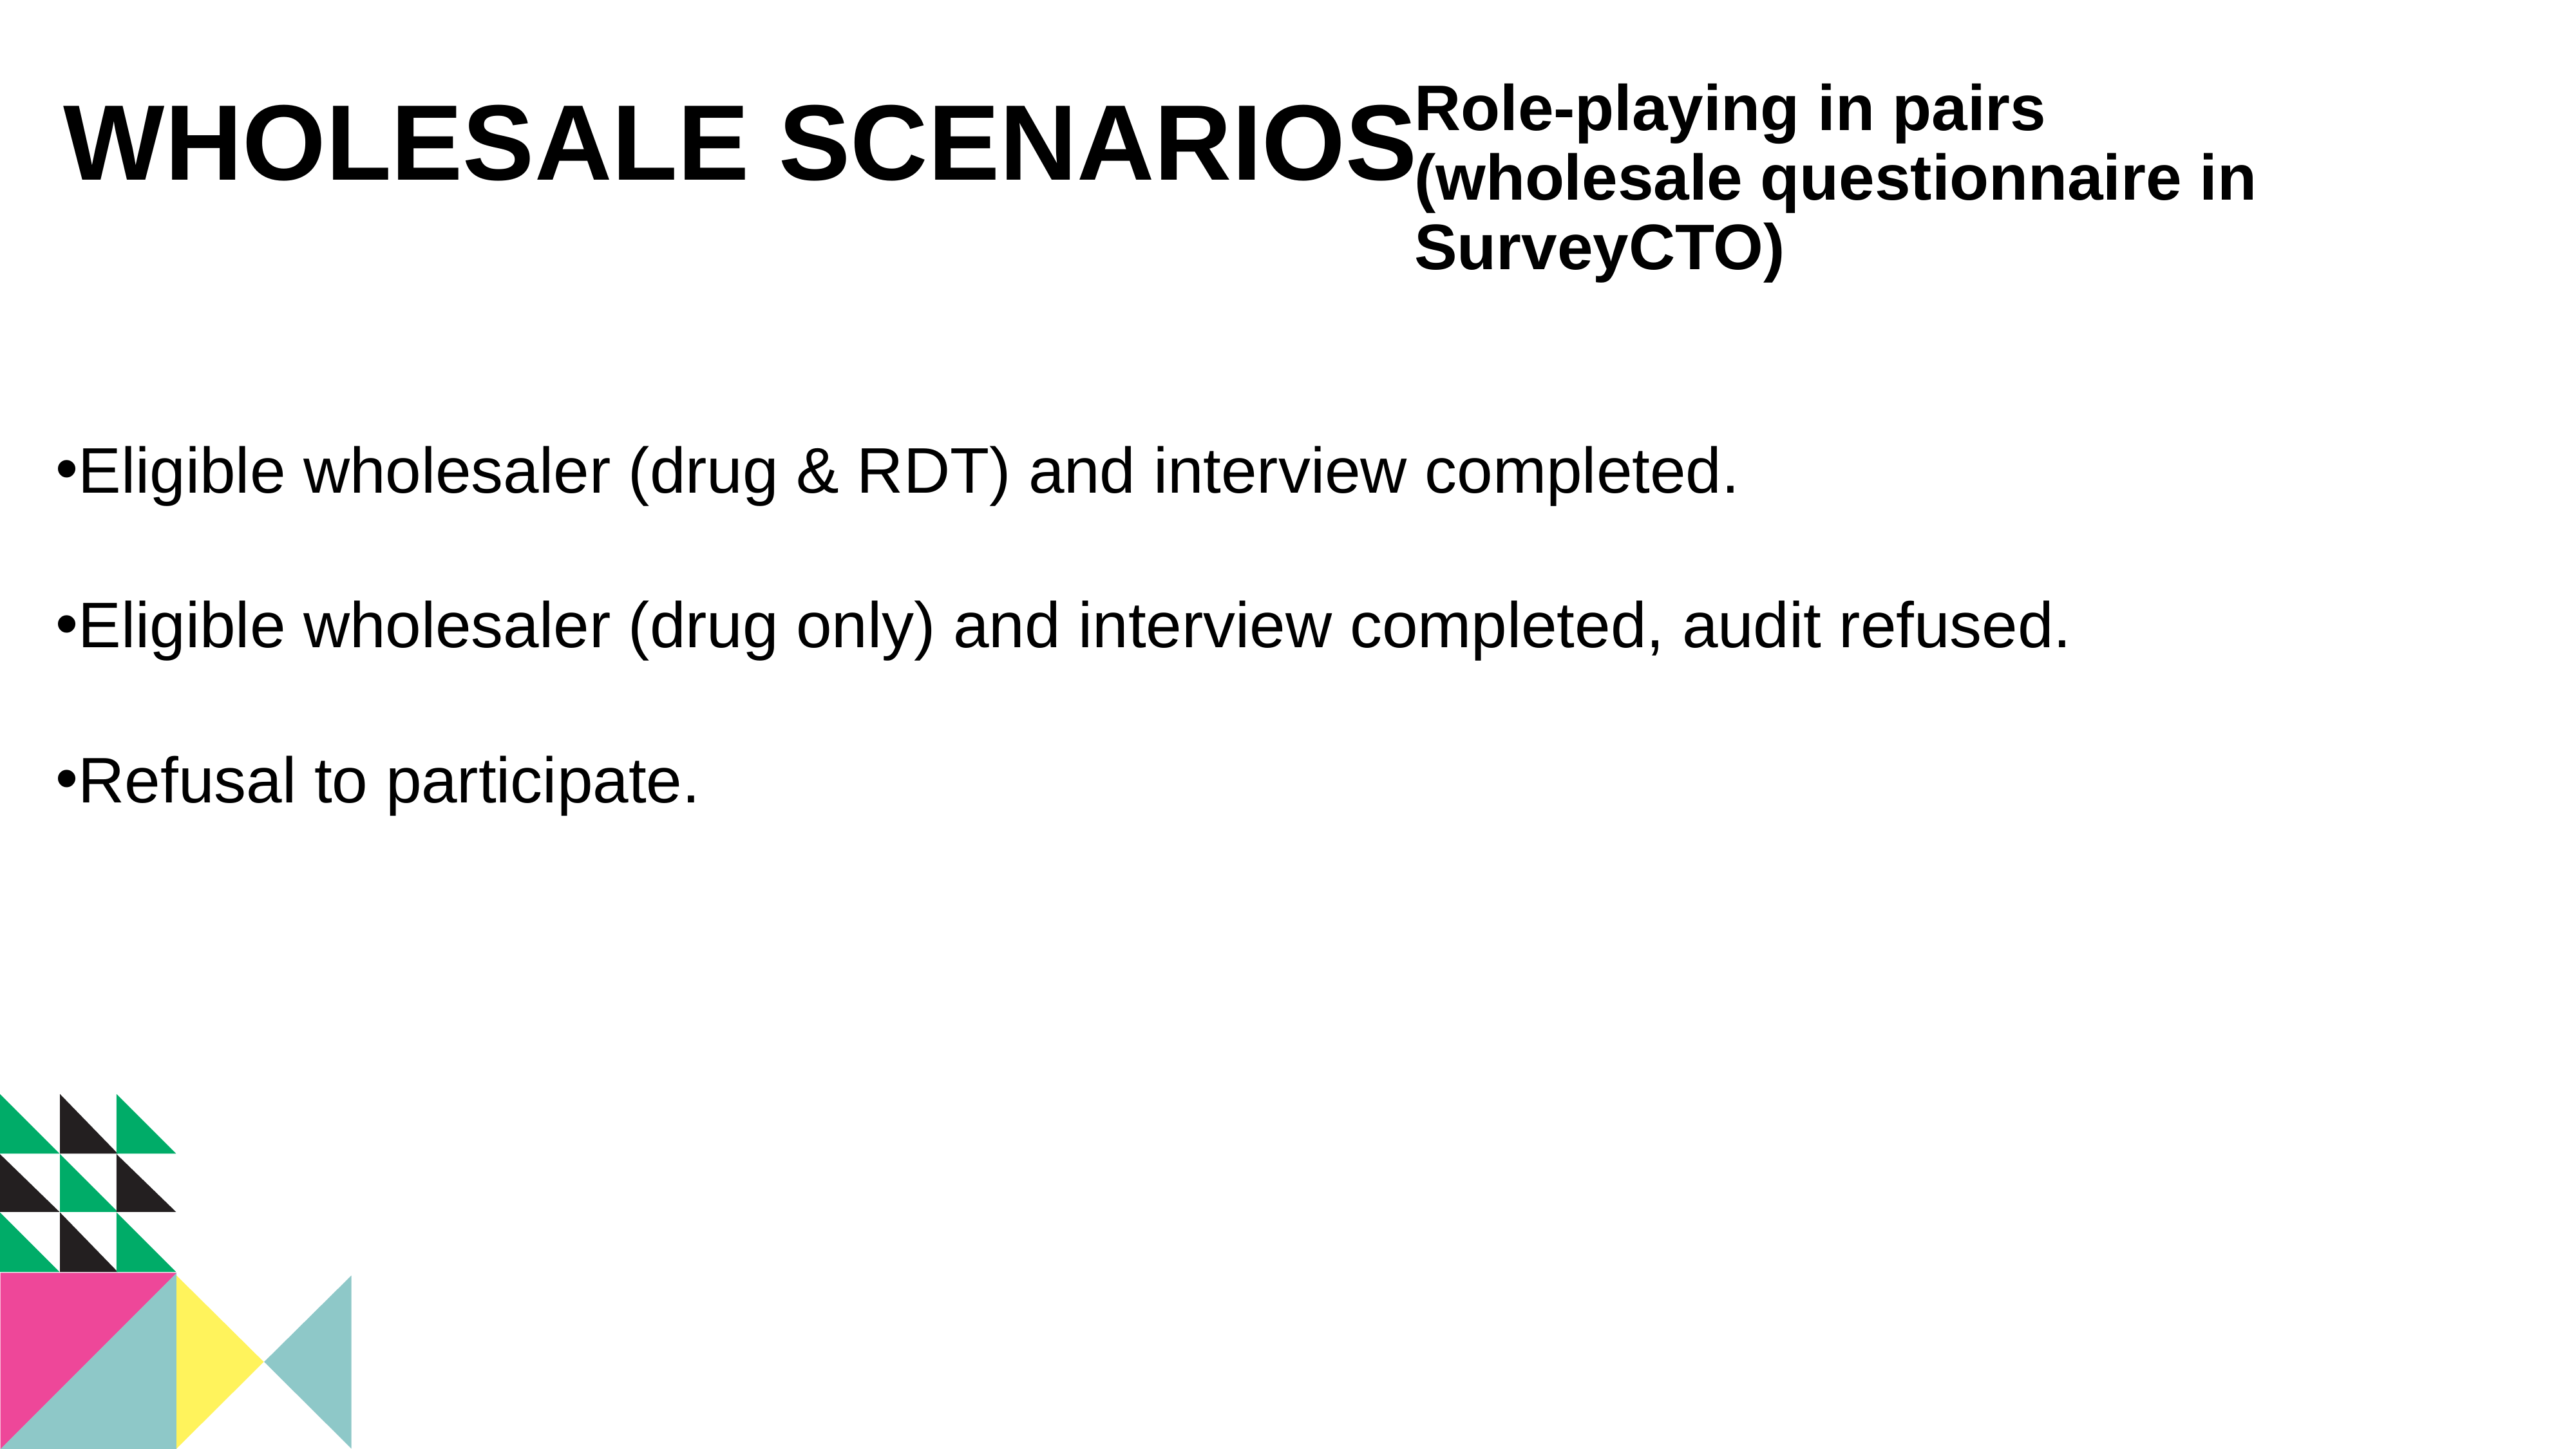

WHOLESALE Scenarios
Role-playing in pairs
(wholesale questionnaire in SurveyCTO)
Eligible wholesaler (drug & RDT) and interview completed.

Eligible wholesaler (drug only) and interview completed, audit refused.

Refusal to participate.